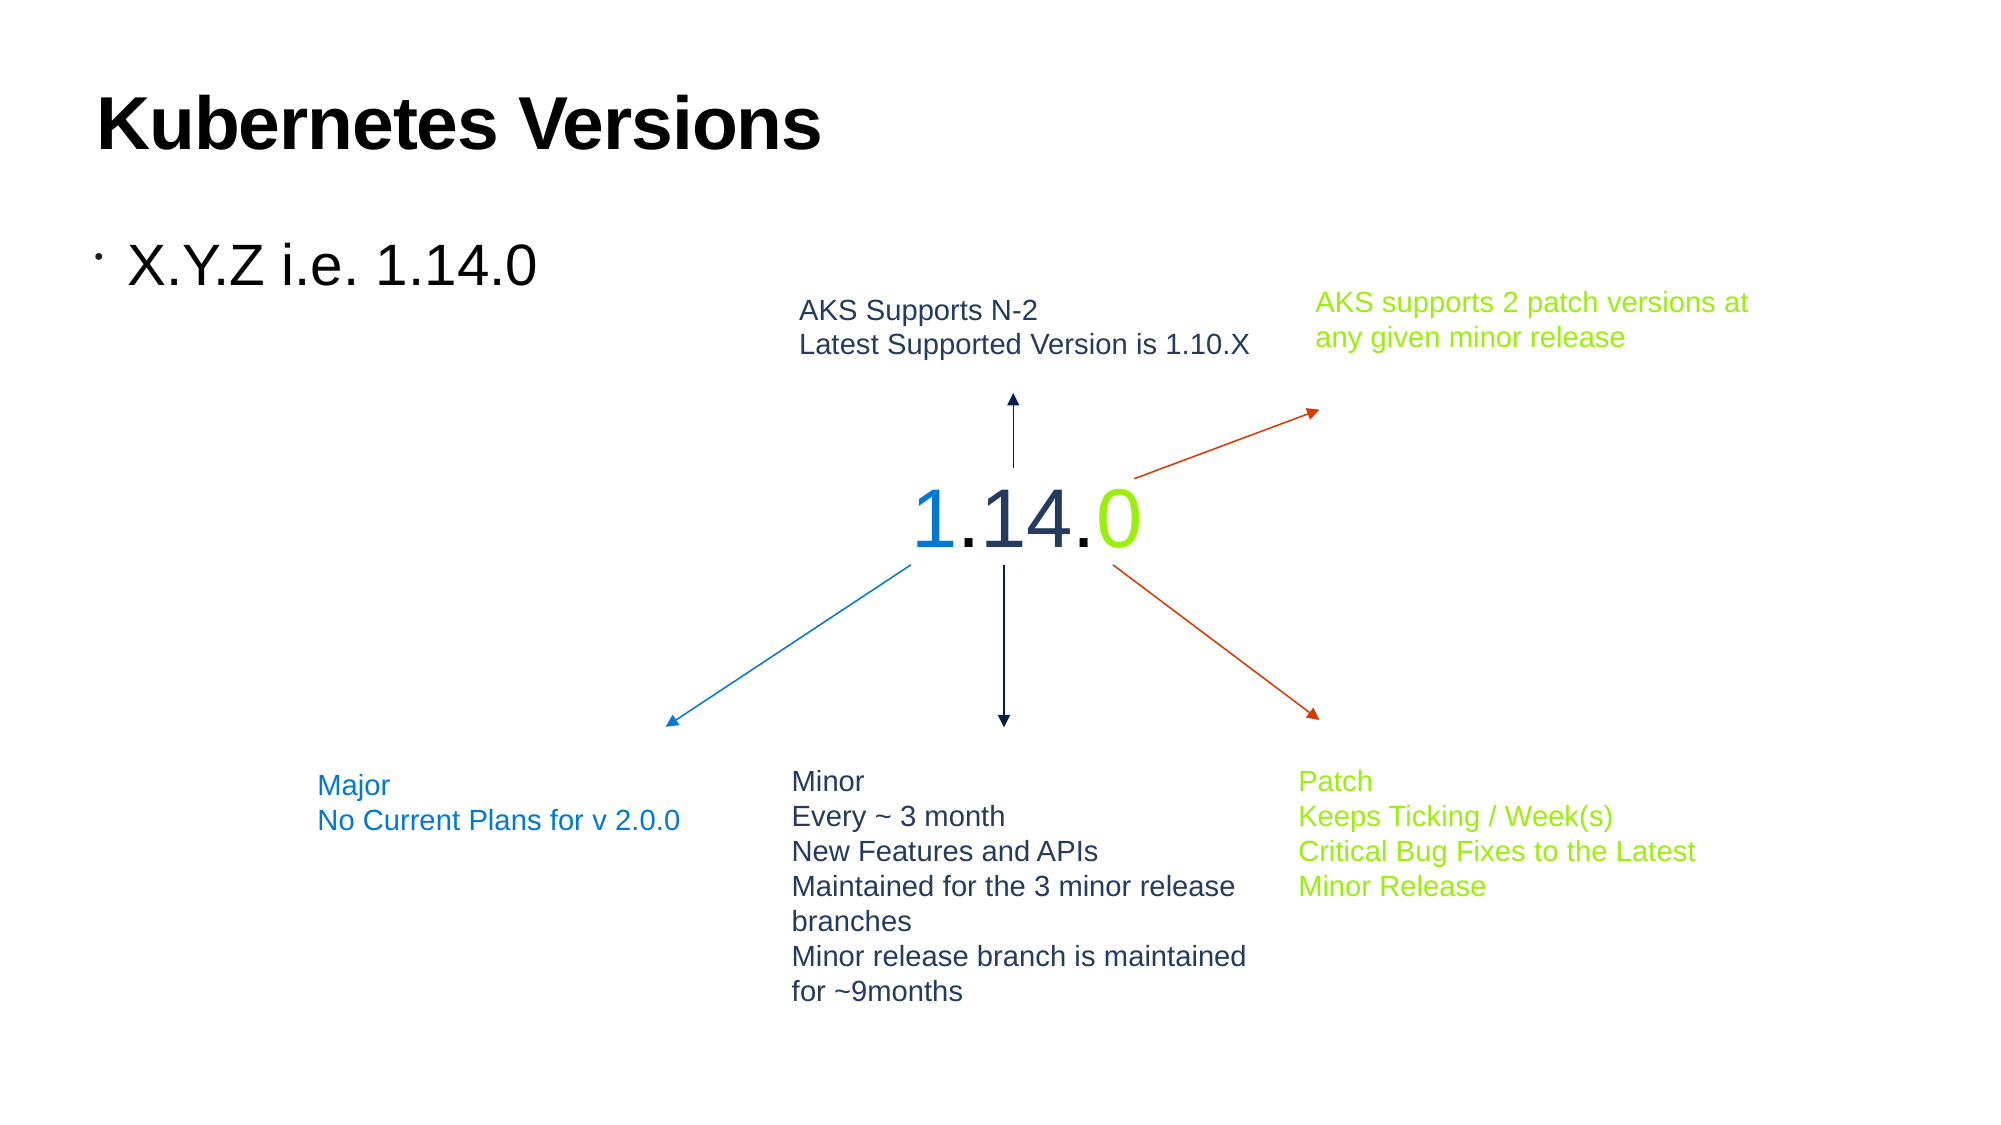

# Kubernetes Versions
X.Y.Z i.e. 1.14.0

AKS supports 2 patch versions at any given minor release

AKS Supports N-2
Latest Supported Version is 1.10.X

1.14.0
Patch
Keeps Ticking / Week(s)
Critical Bug Fixes to the Latest Minor Release

Minor
Every ~ 3 month
New Features and APIs
Maintained for the 3 minor release branches
Minor release branch is maintained for ~9months

Major
No Current Plans for v 2.0.0